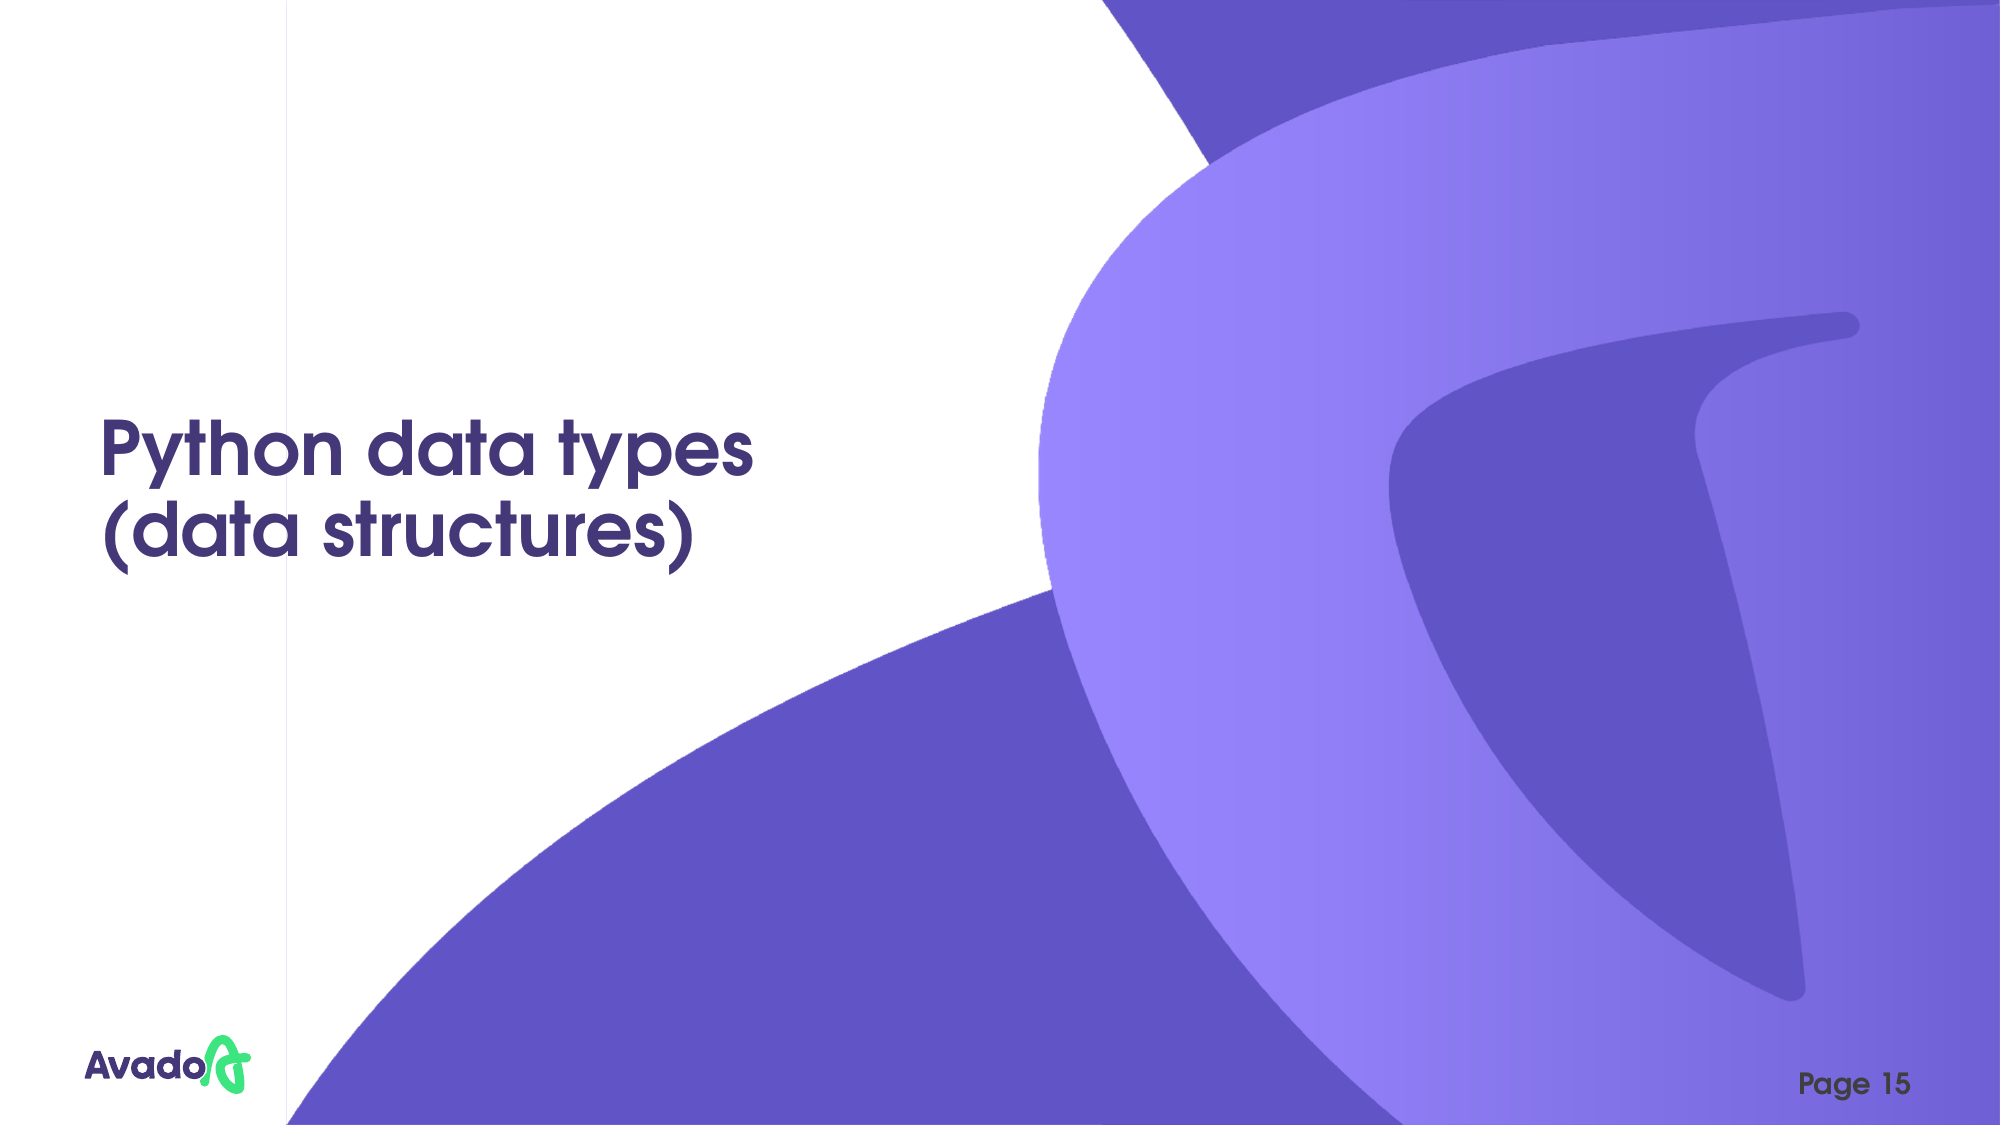

# Python data types (data structures)
Page 15